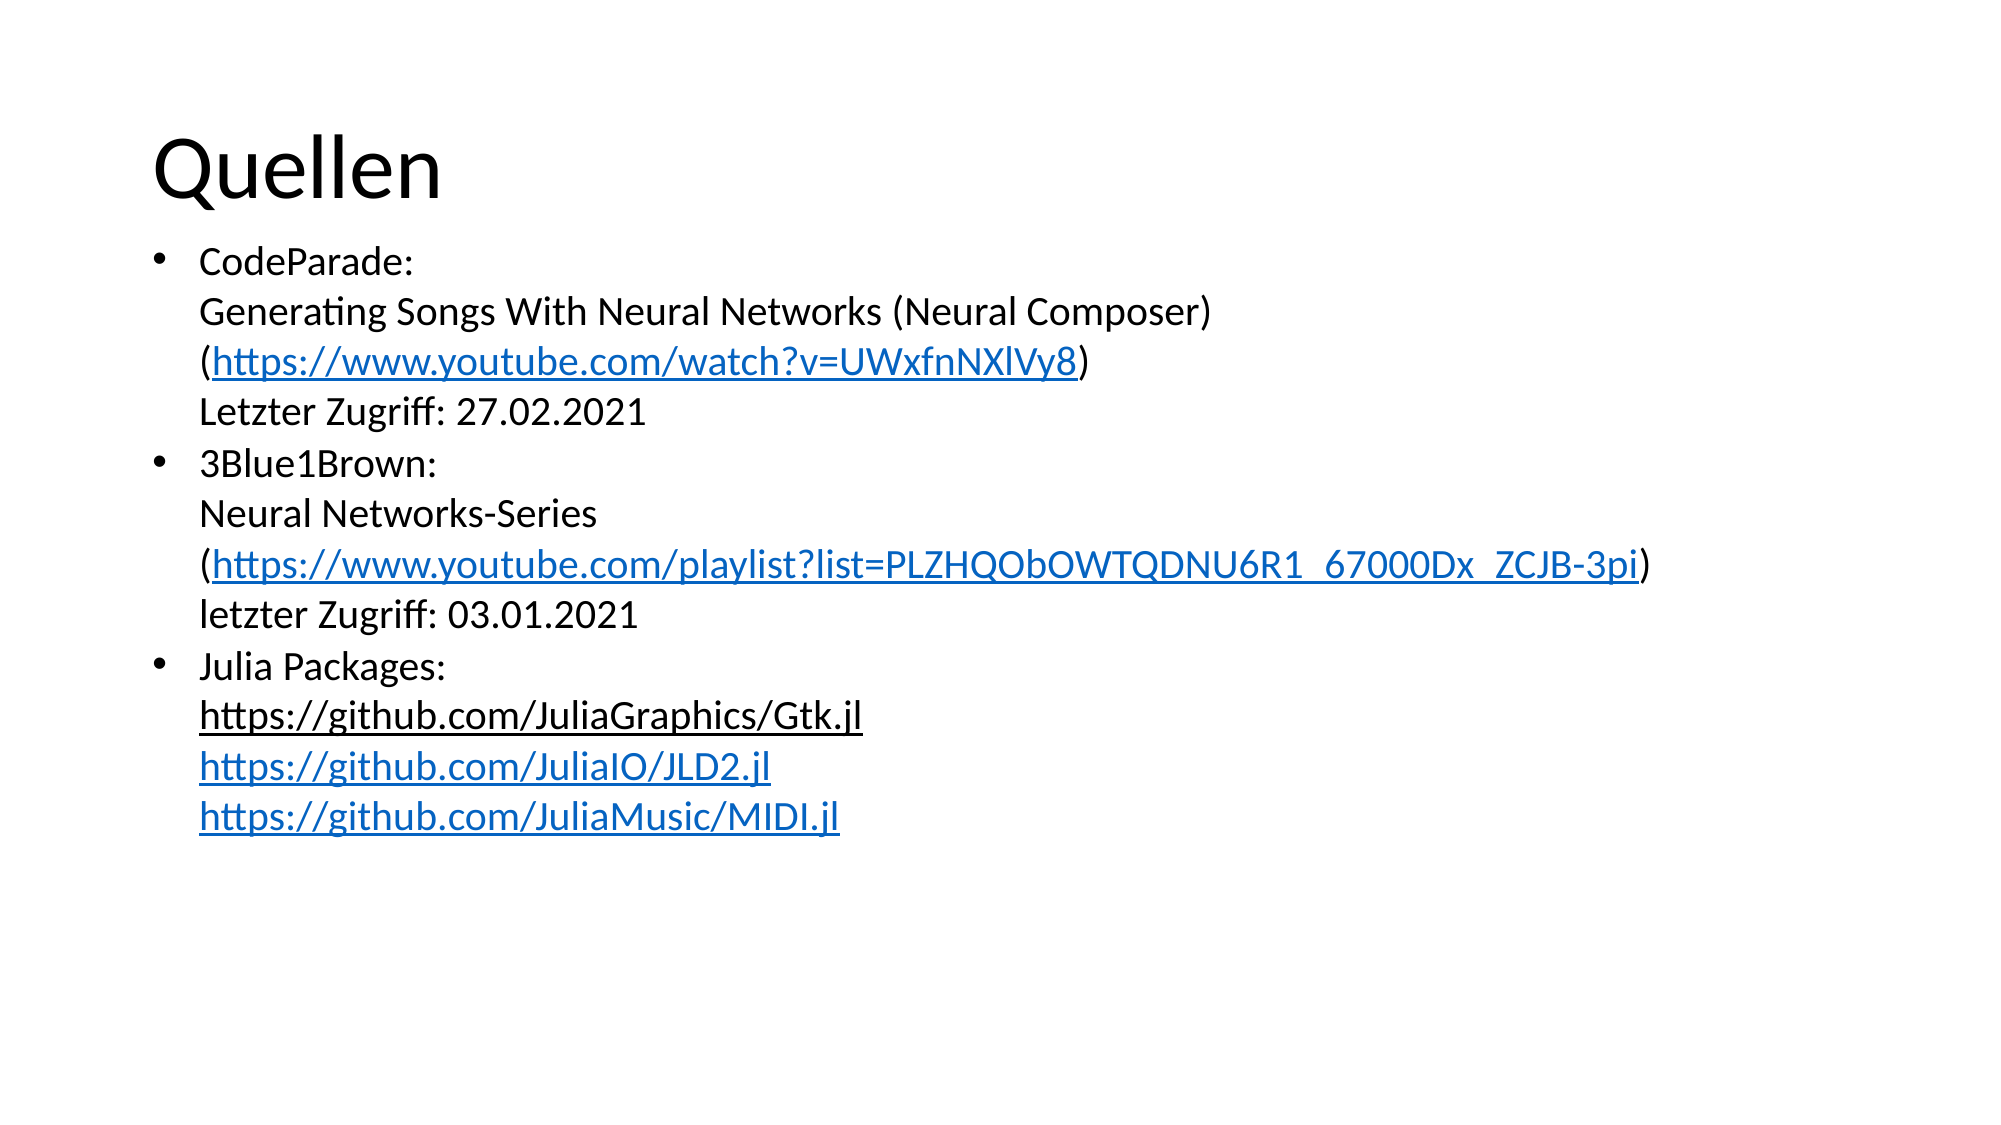

# Quellen
CodeParade:
Generating Songs With Neural Networks (Neural Composer)
(https://www.youtube.com/watch?v=UWxfnNXlVy8)
Letzter Zugriff: 27.02.2021
3Blue1Brown:
Neural Networks-Series
(https://www.youtube.com/playlist?list=PLZHQObOWTQDNU6R1_67000Dx_ZCJB-3pi)
letzter Zugriff: 03.01.2021
Julia Packages:
https://github.com/JuliaGraphics/Gtk.jl
https://github.com/JuliaIO/JLD2.jl
https://github.com/JuliaMusic/MIDI.jl